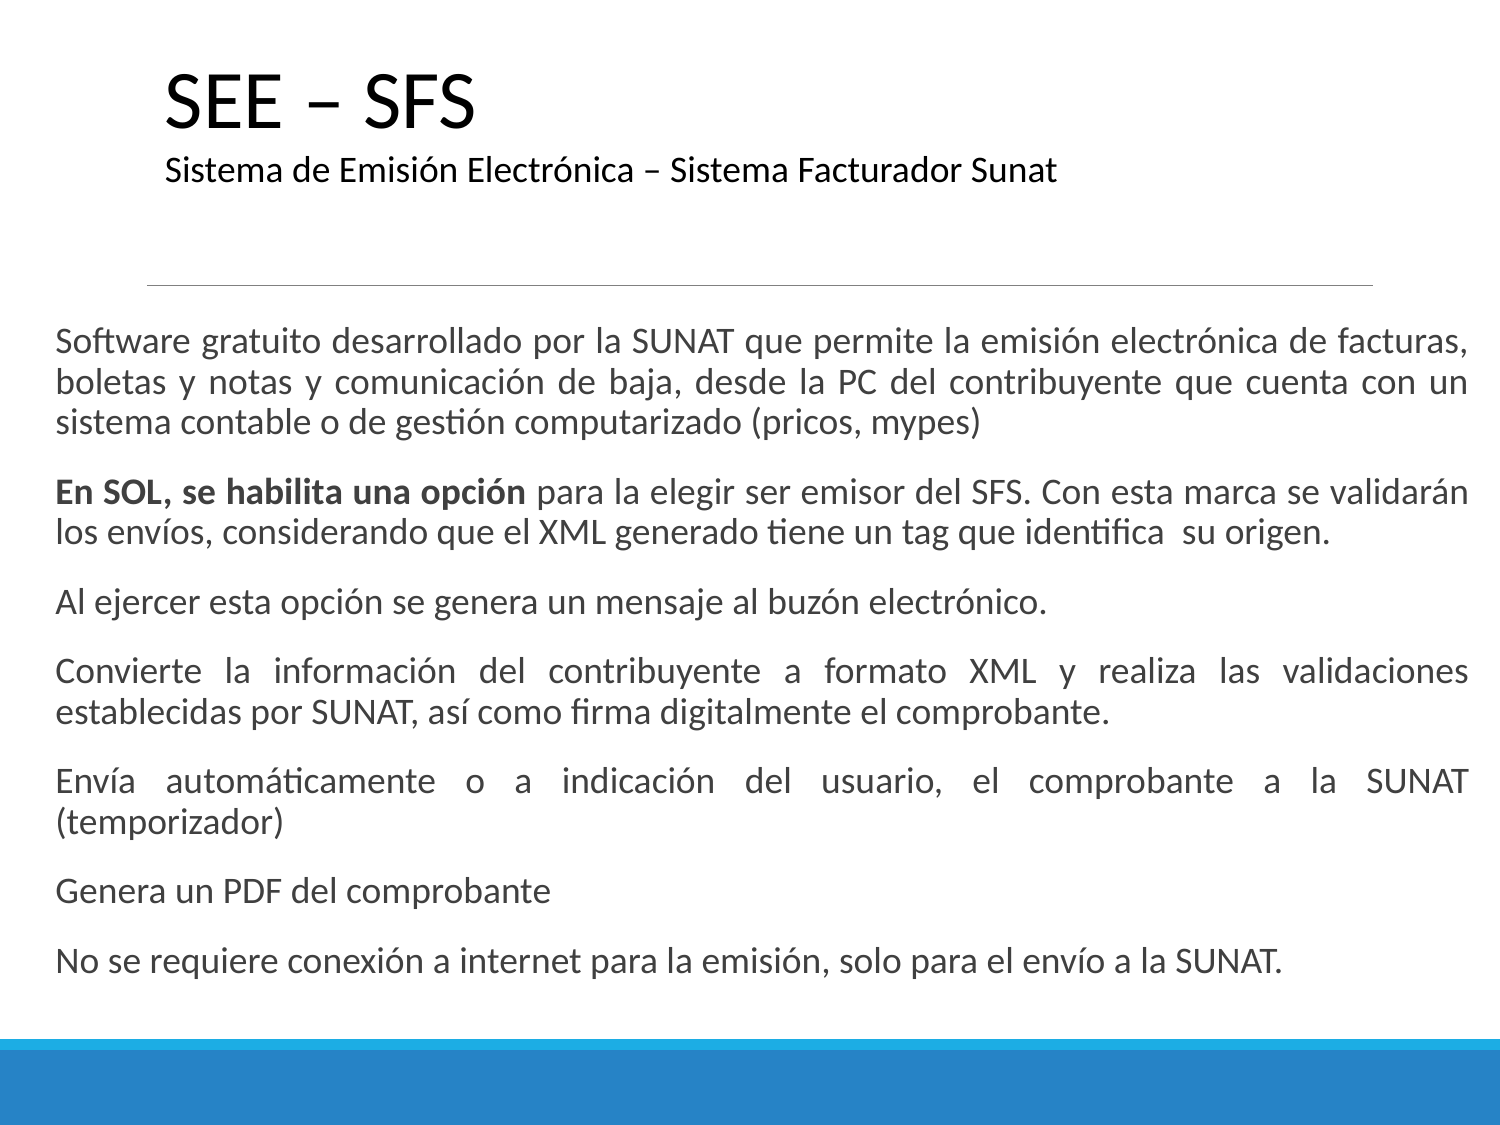

SEE – SFS
Sistema de Emisión Electrónica – Sistema Facturador Sunat
Software gratuito desarrollado por la SUNAT que permite la emisión electrónica de facturas, boletas y notas y comunicación de baja, desde la PC del contribuyente que cuenta con un sistema contable o de gestión computarizado (pricos, mypes)
En SOL, se habilita una opción para la elegir ser emisor del SFS. Con esta marca se validarán los envíos, considerando que el XML generado tiene un tag que identifica  su origen.
Al ejercer esta opción se genera un mensaje al buzón electrónico.
Convierte la información del contribuyente a formato XML y realiza las validaciones establecidas por SUNAT, así como firma digitalmente el comprobante.
Envía automáticamente o a indicación del usuario, el comprobante a la SUNAT (temporizador)
Genera un PDF del comprobante
No se requiere conexión a internet para la emisión, solo para el envío a la SUNAT.